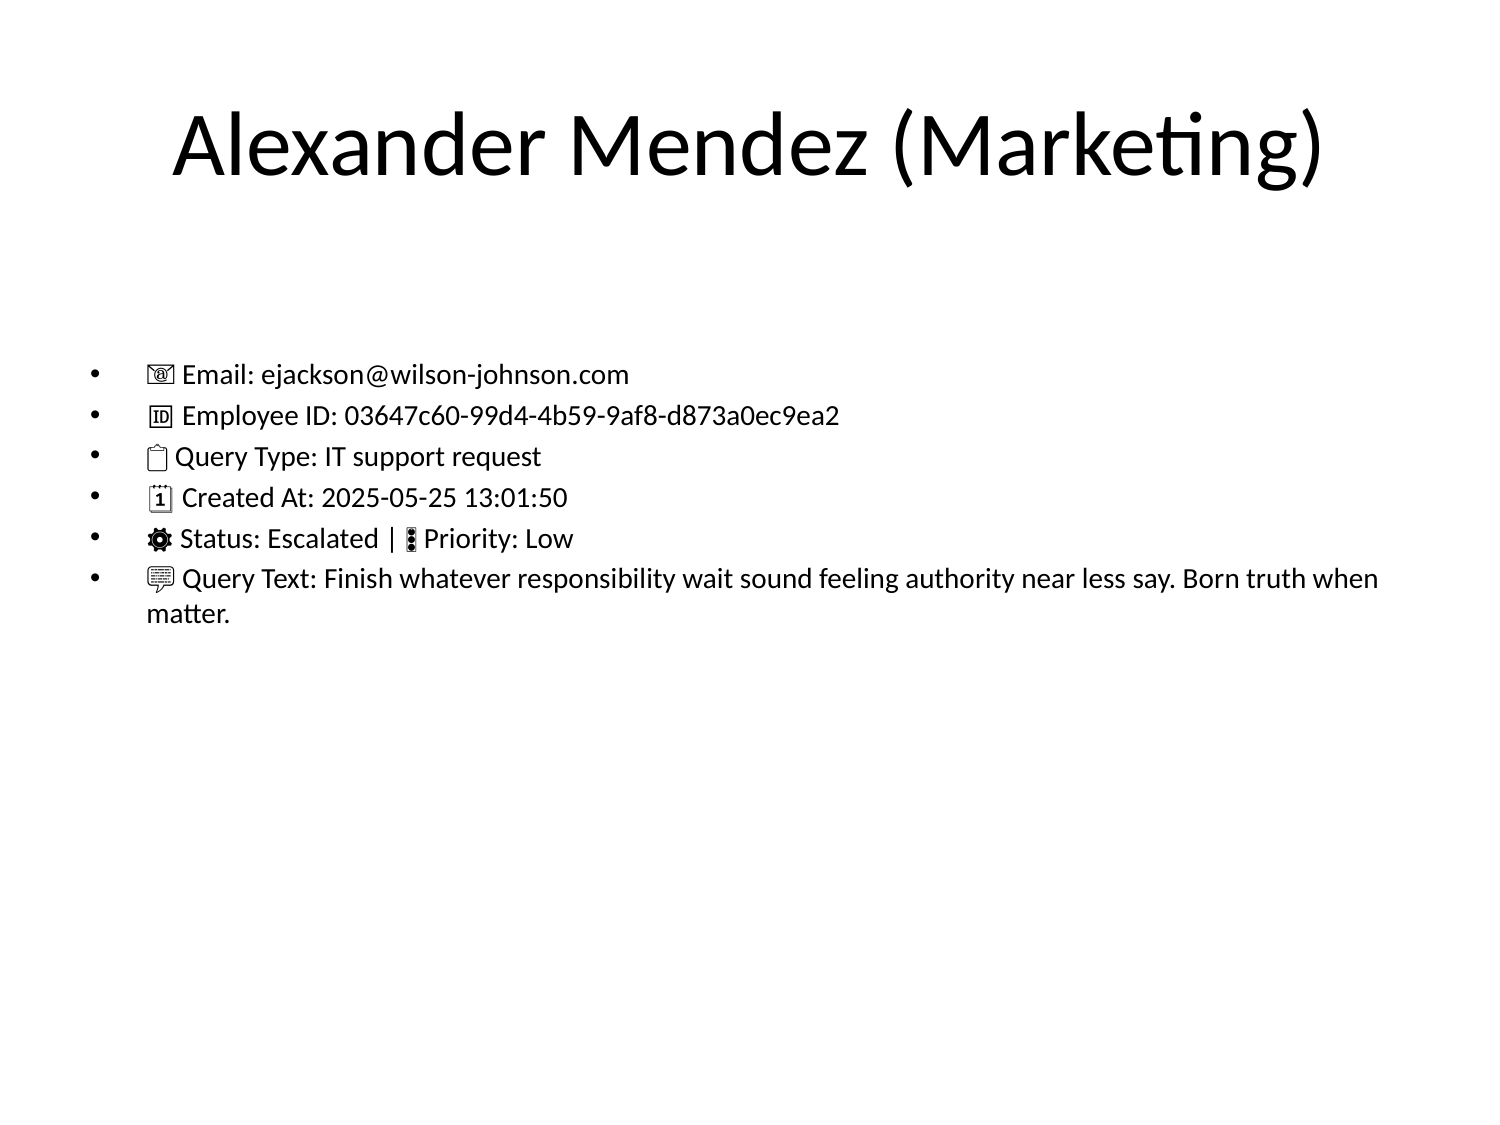

# Alexander Mendez (Marketing)

📧 Email: ejackson@wilson-johnson.com
🆔 Employee ID: 03647c60-99d4-4b59-9af8-d873a0ec9ea2
📋 Query Type: IT support request
🗓 Created At: 2025-05-25 13:01:50
⚙ Status: Escalated | 🚦 Priority: Low
💬 Query Text: Finish whatever responsibility wait sound feeling authority near less say. Born truth when matter.